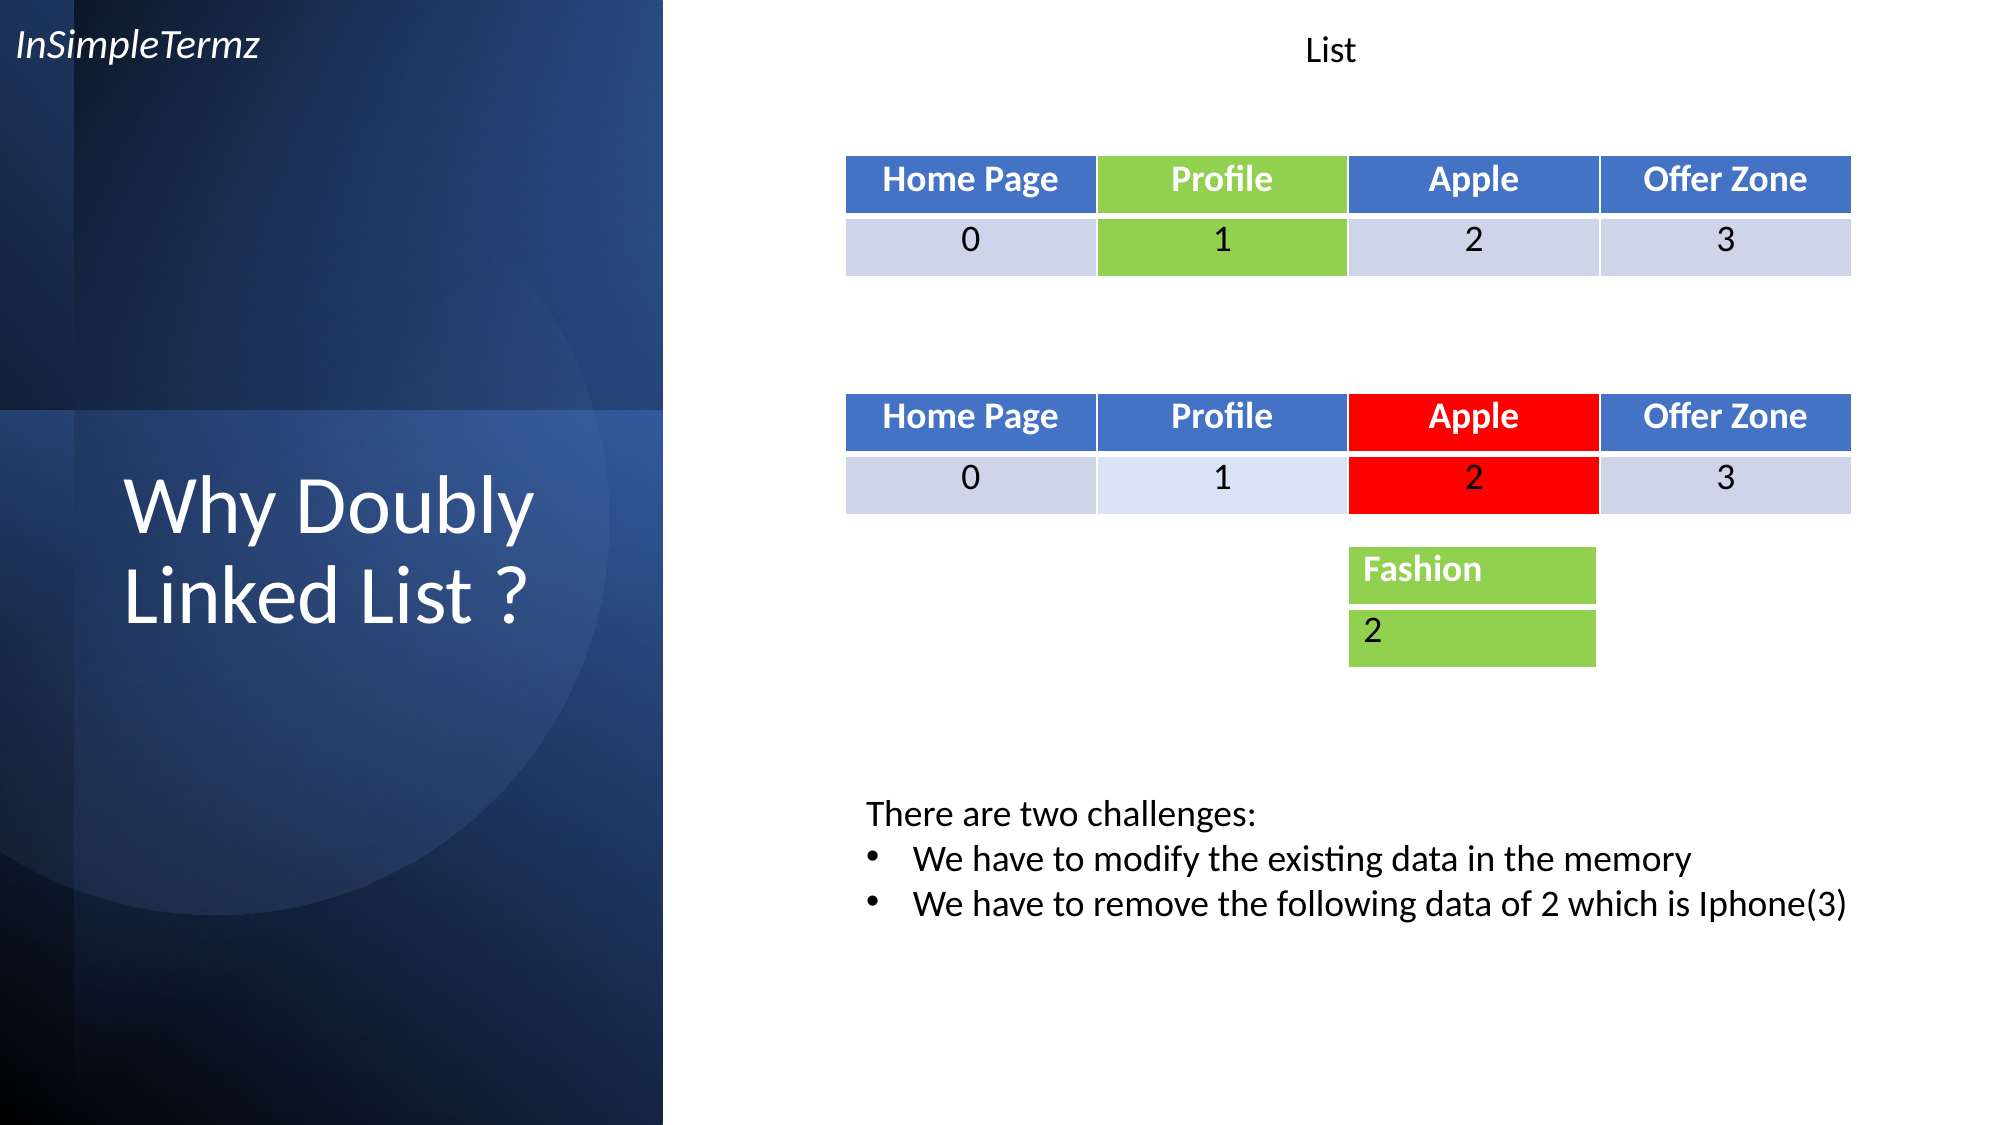

InSimpleTermz
List
| Home Page | Profile | Apple | Offer Zone |
| --- | --- | --- | --- |
| 0 | 1 | 2 | 3 |

| Home Page | Profile | Apple | Offer Zone |
| --- | --- | --- | --- |
| 0 | 1 | 2 | 3 |

# Why Doubly Linked List ?
| Fashion |
| --- |
| 2 |
There are two challenges:
We have to modify the existing data in the memory
We have to remove the following data of 2 which is Iphone(3)